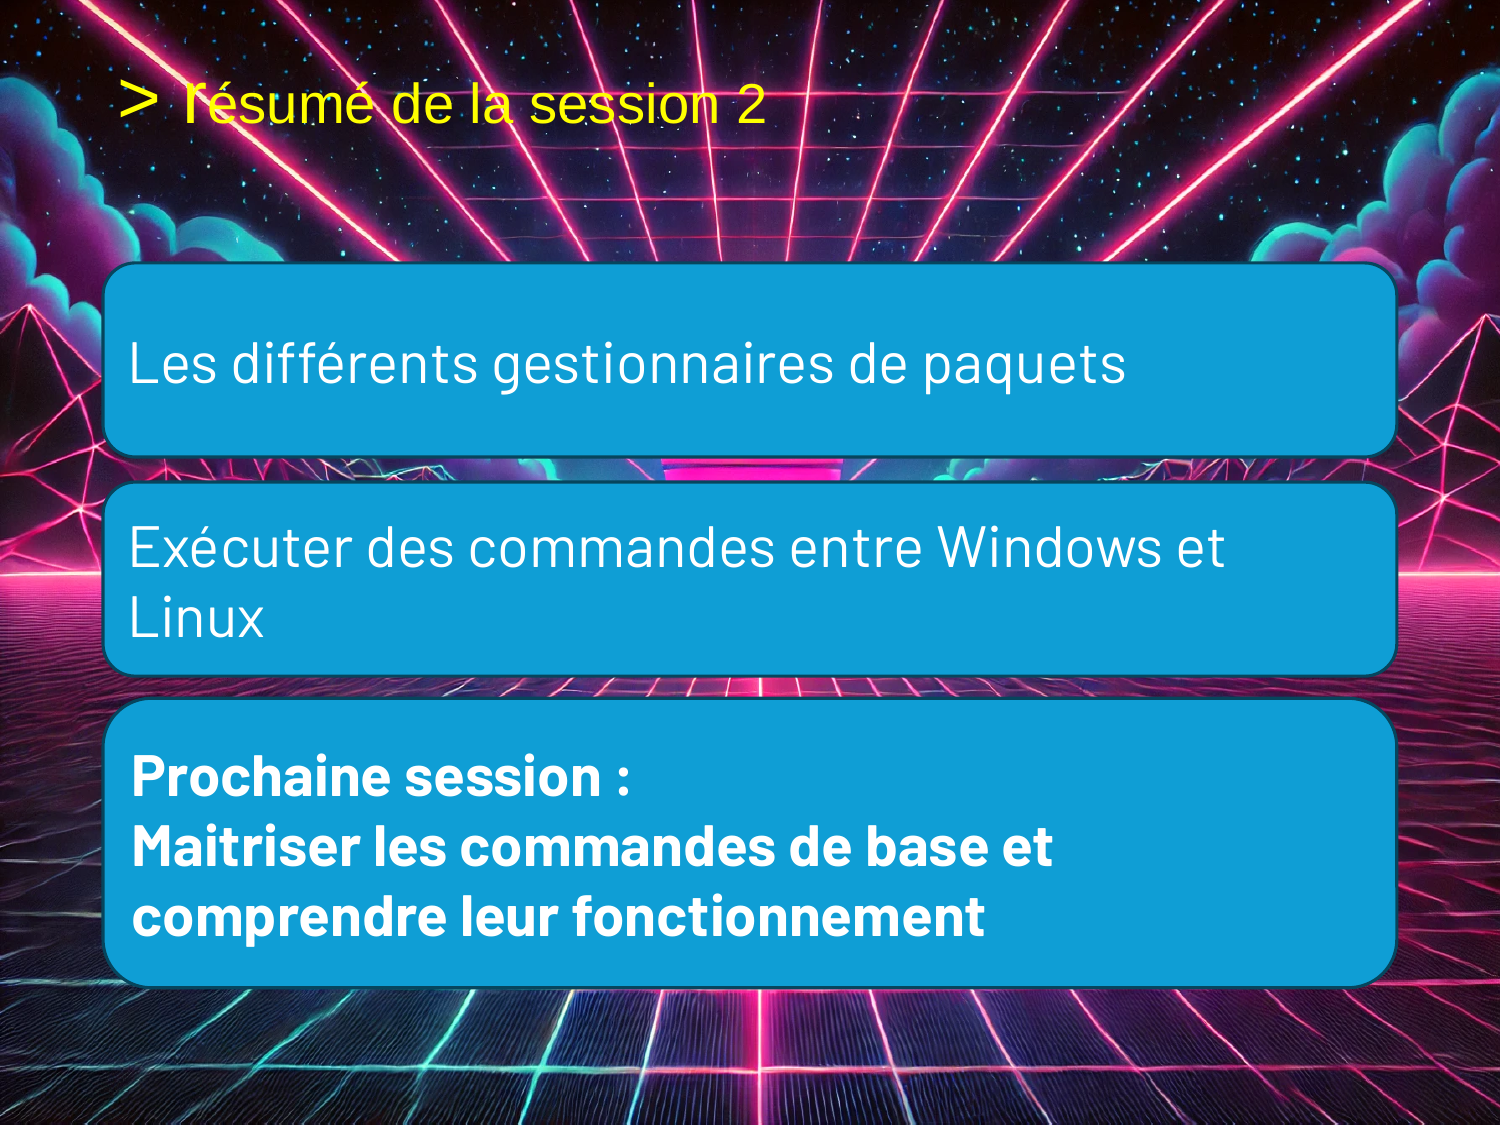

> résumé de la session 2
Les différents gestionnaires de paquets
Exécuter des commandes entre Windows et Linux
Prochaine session :
Maitriser les commandes de base et comprendre leur fonctionnement